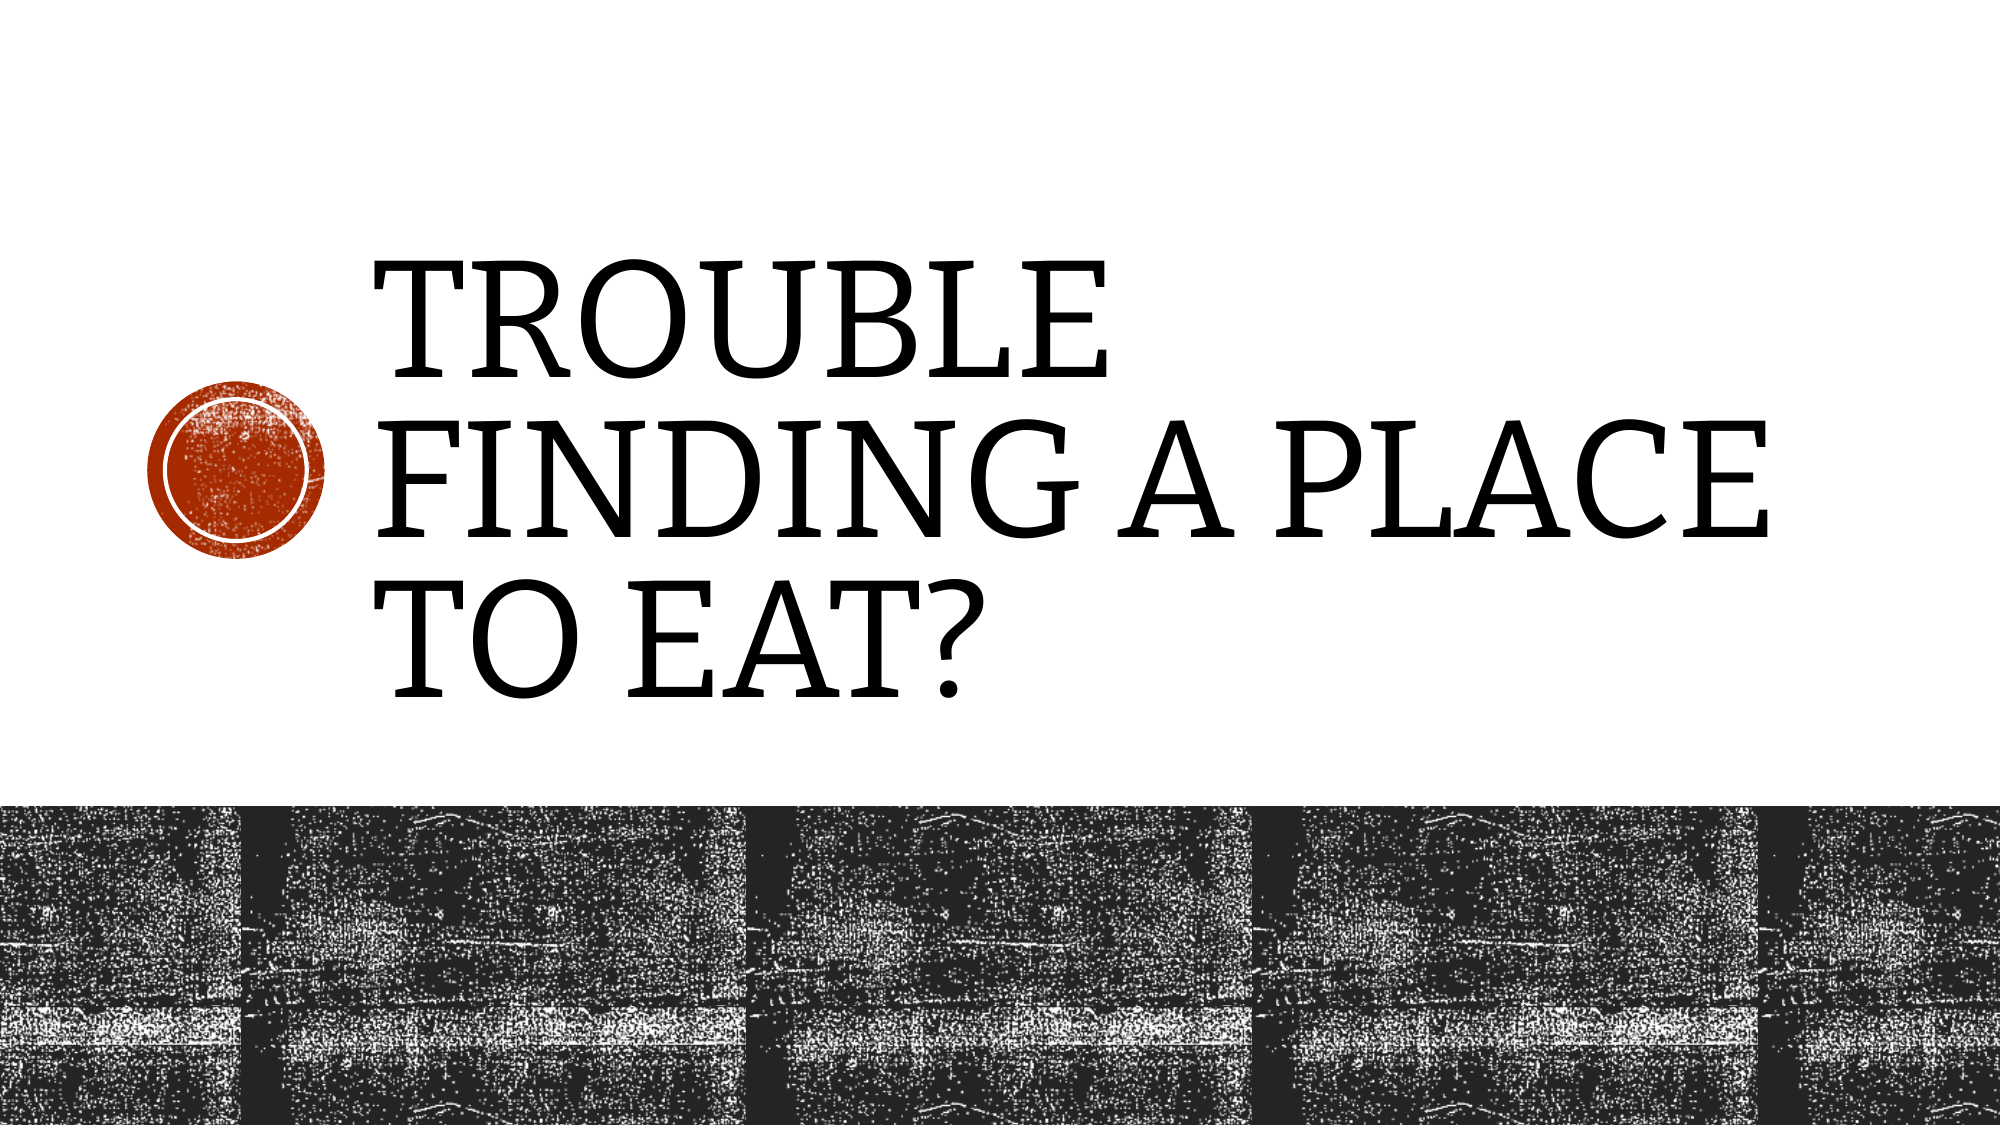

# Trouble Finding a place to eat?